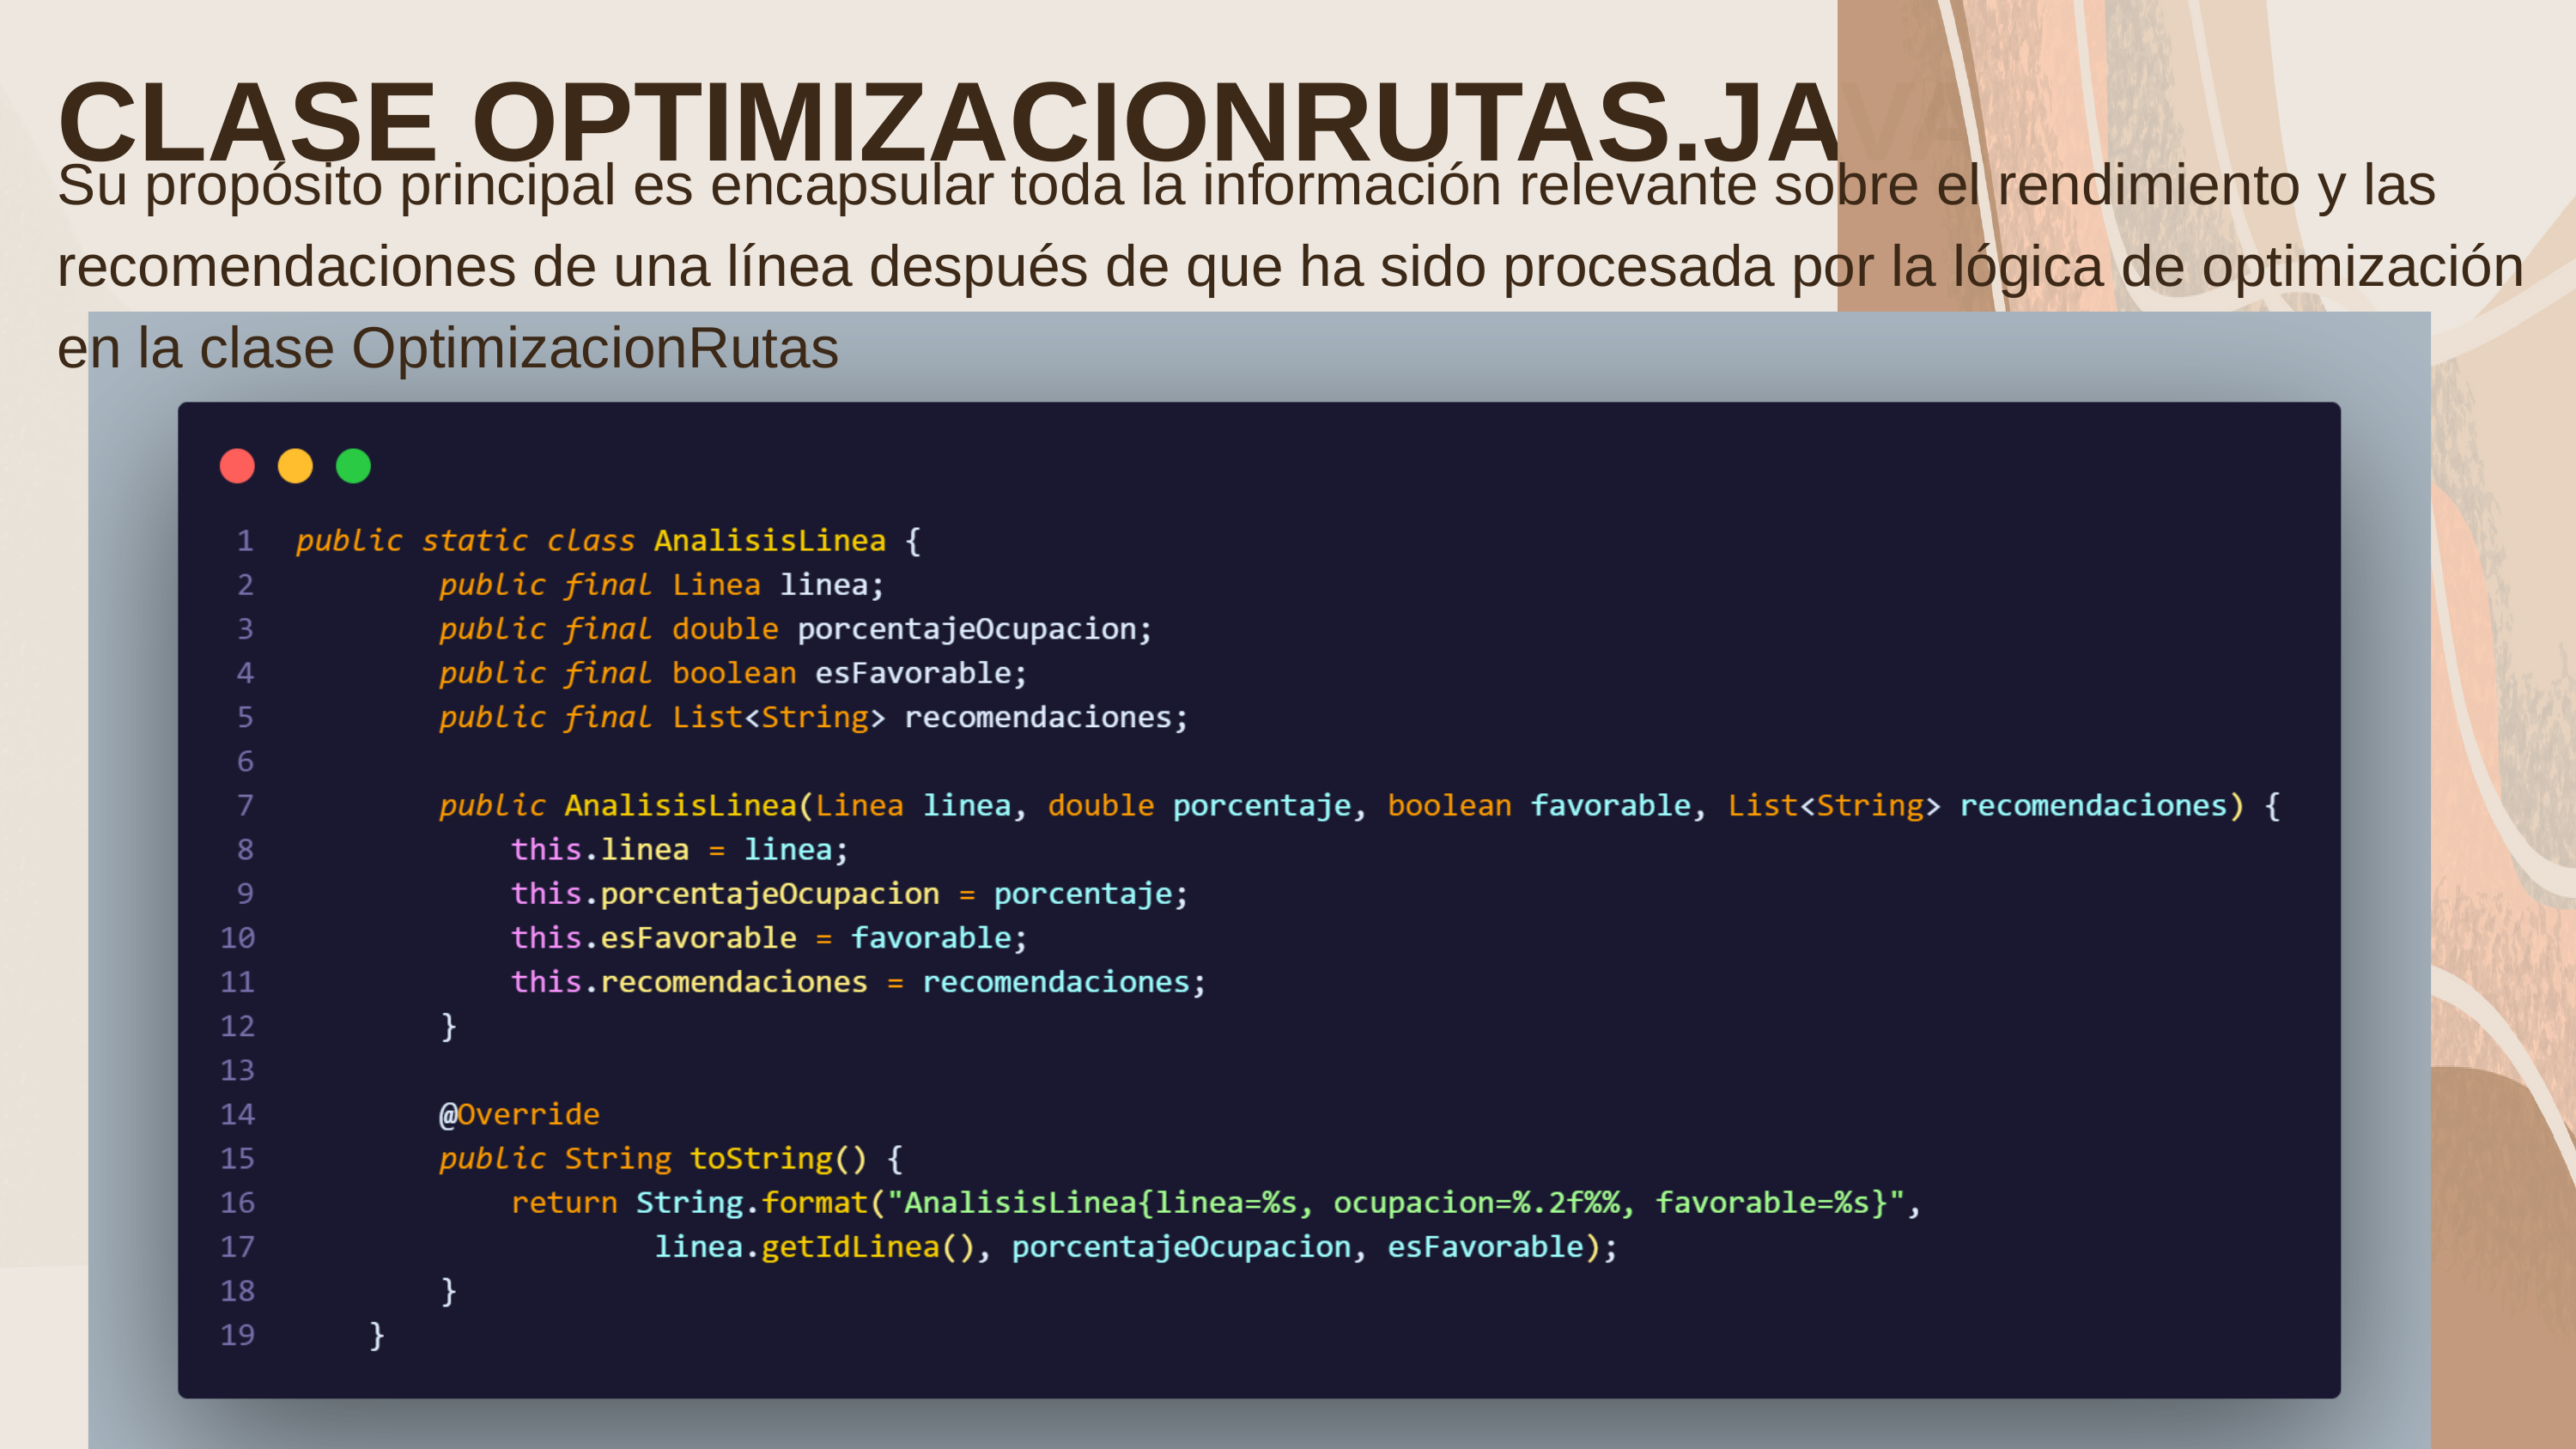

CLASE OPTIMIZACIONRUTAS.JAVA
Su propósito principal es encapsular toda la información relevante sobre el rendimiento y las recomendaciones de una línea después de que ha sido procesada por la lógica de optimización en la clase OptimizacionRutas